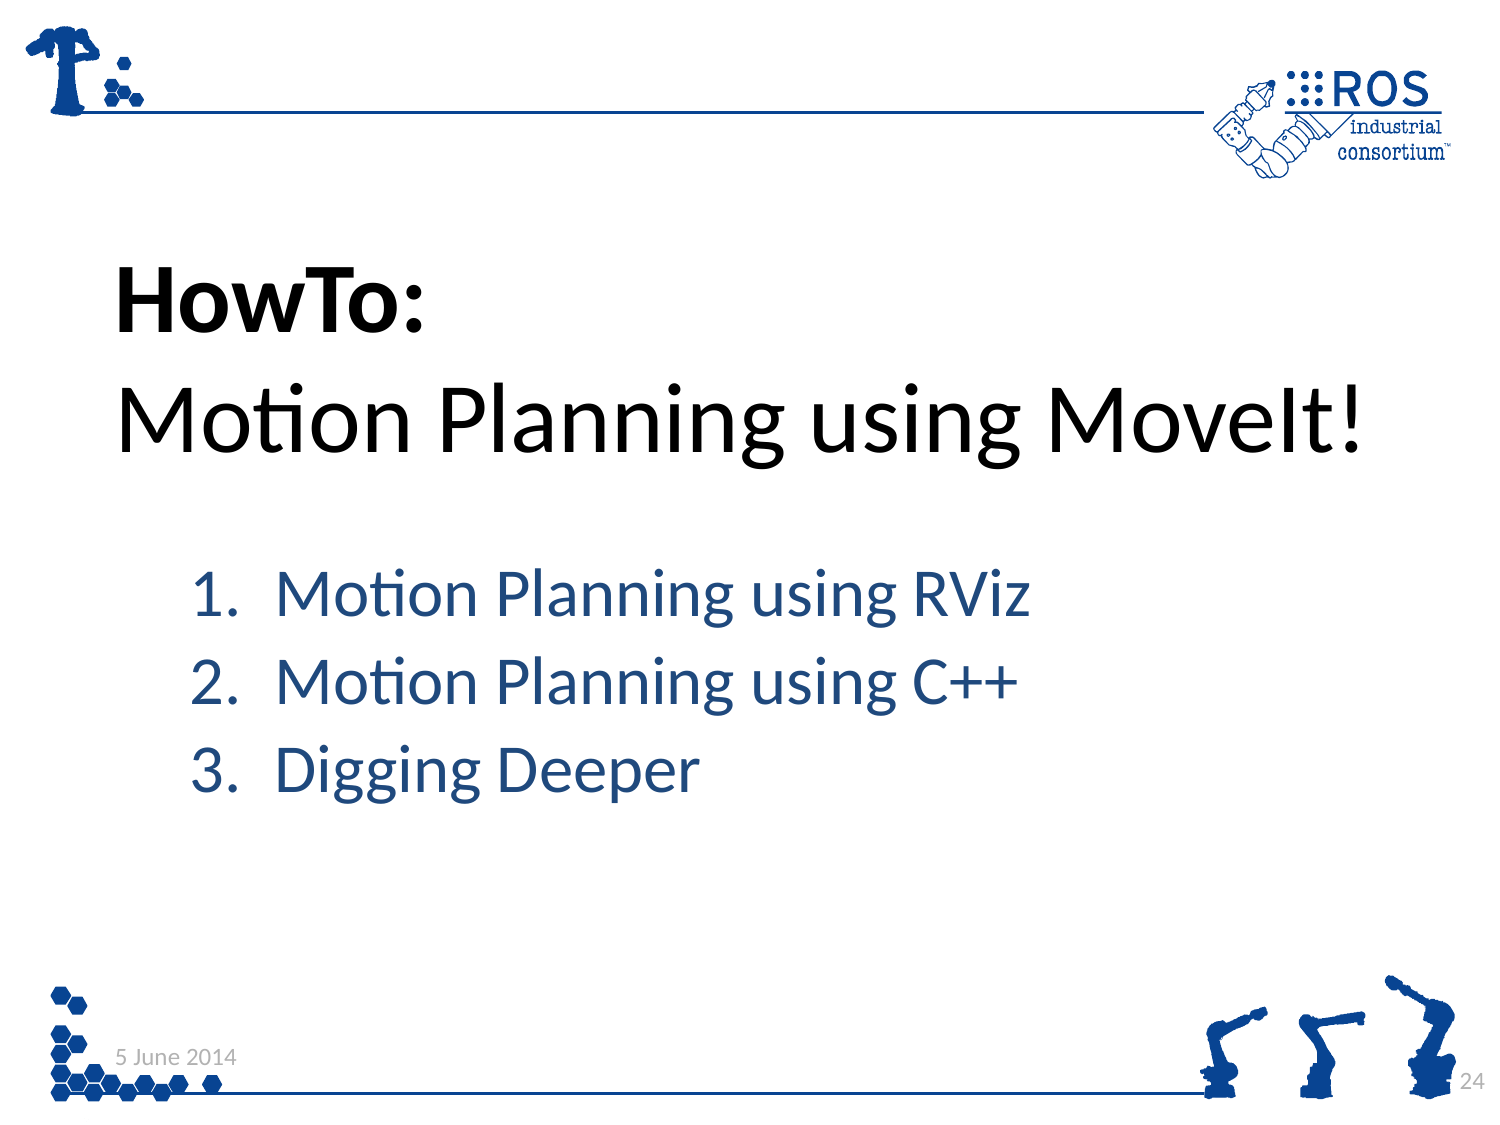

HowTo:
Motion Planning using MoveIt!
Motion Planning using RViz
Motion Planning using C++
Digging Deeper
5 June 2014
24